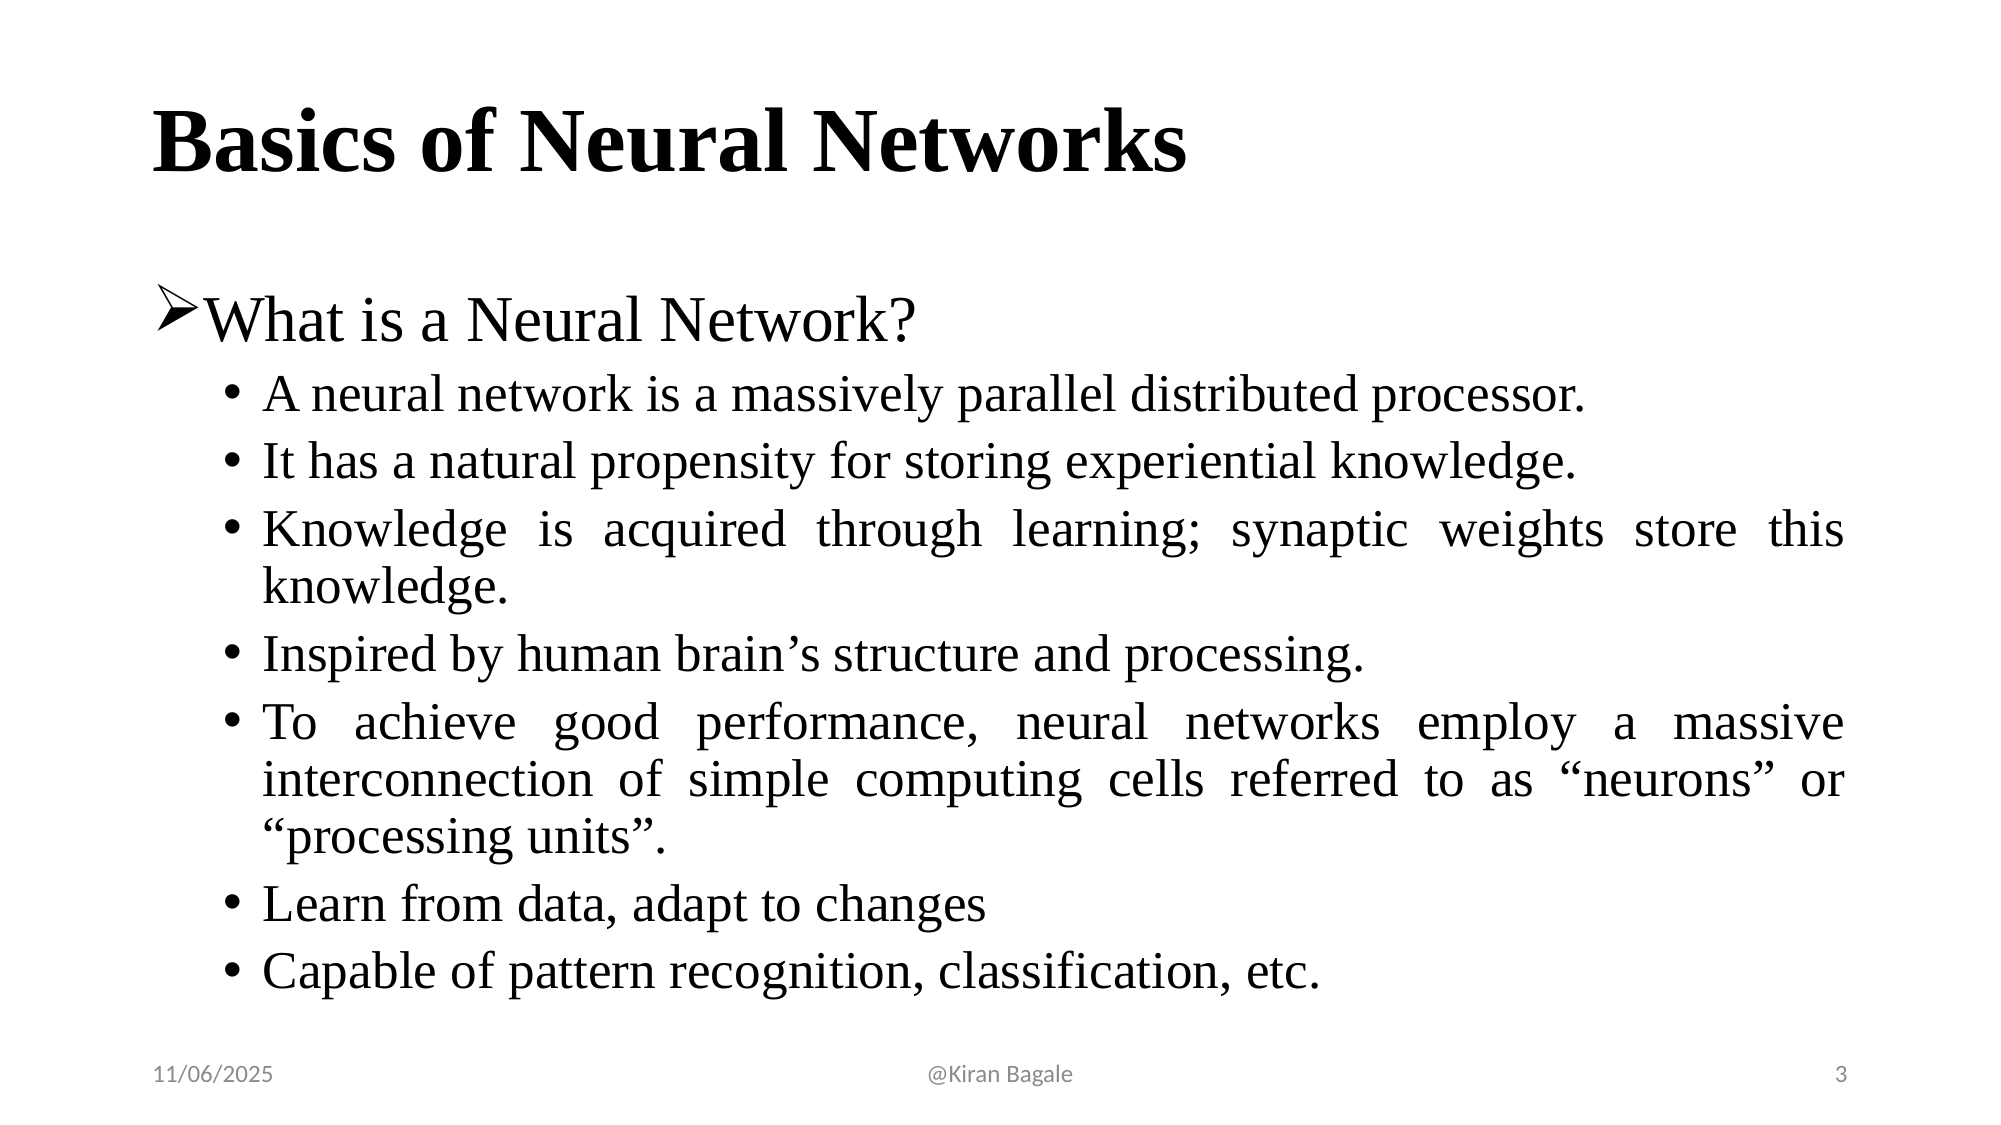

# Basics of Neural Networks
What is a Neural Network?
A neural network is a massively parallel distributed processor.
It has a natural propensity for storing experiential knowledge.
Knowledge is acquired through learning; synaptic weights store this knowledge.
Inspired by human brain’s structure and processing.
To achieve good performance, neural networks employ a massive interconnection of simple computing cells referred to as “neurons” or “processing units”.
Learn from data, adapt to changes
Capable of pattern recognition, classification, etc.
11/06/2025
@Kiran Bagale
3